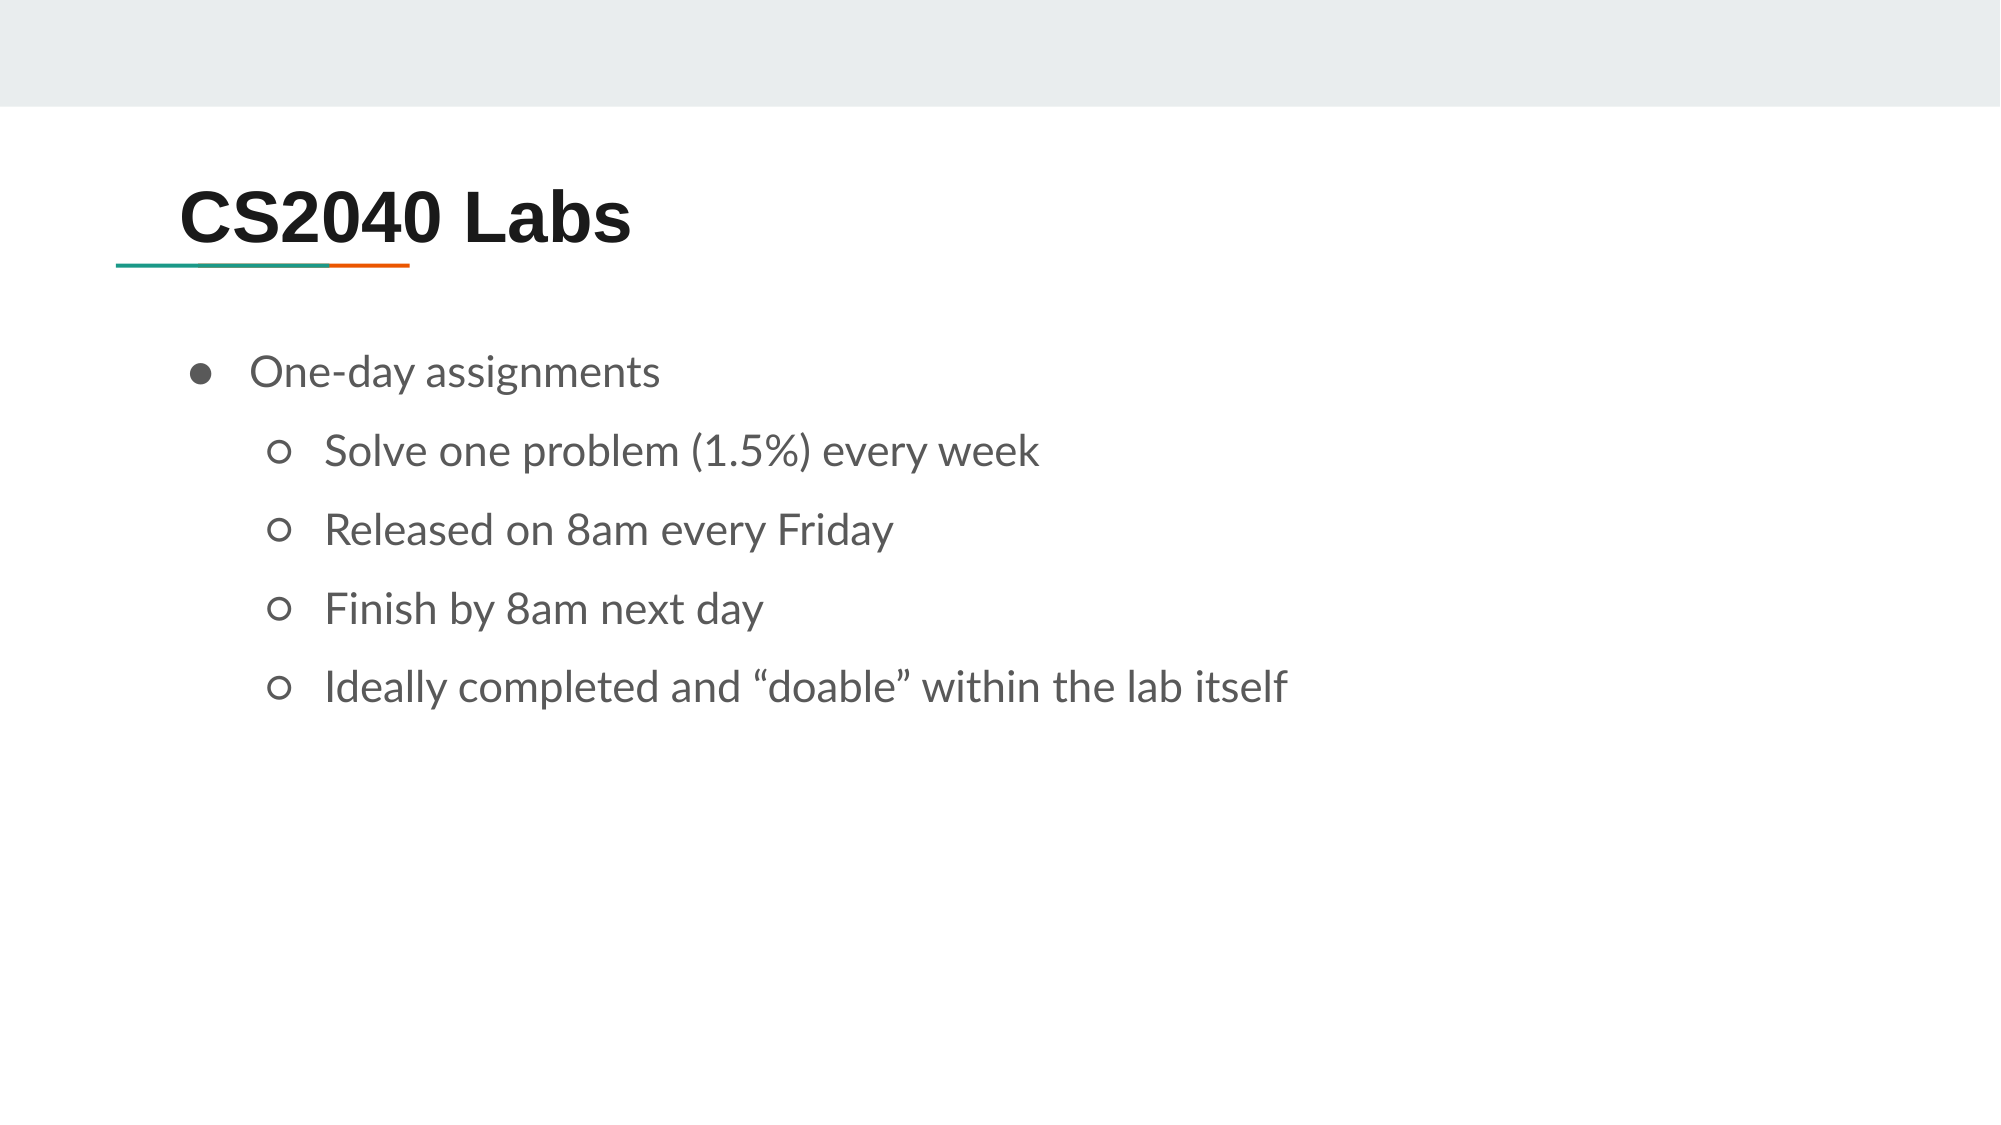

# CS2040 Labs
One-day assignments
Solve one problem (1.5%) every week
Released on 8am every Friday
Finish by 8am next day
Ideally completed and “doable” within the lab itself